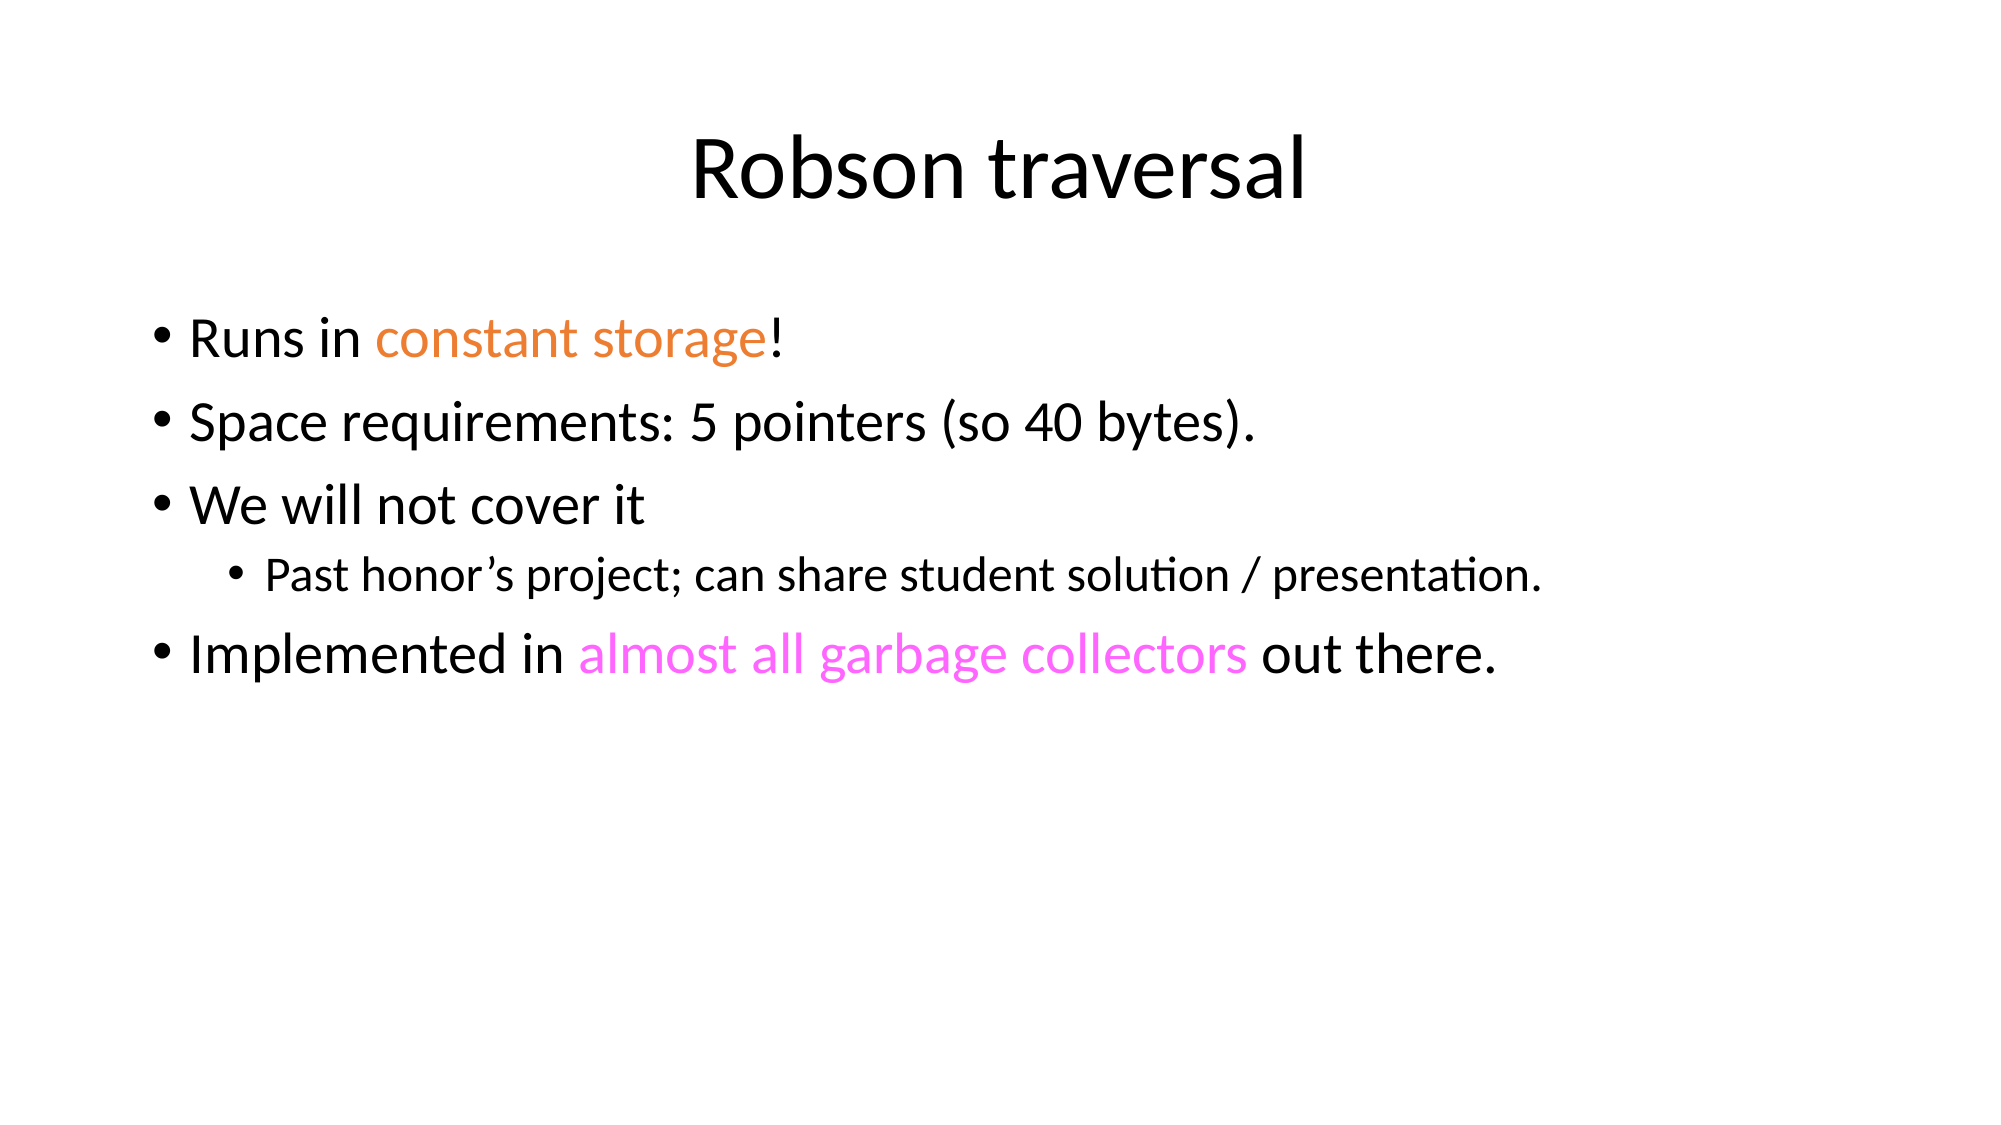

# Robson traversal
Runs in constant storage!
Space requirements: 5 pointers (so 40 bytes).
We will not cover it
Past honor’s project; can share student solution / presentation.
Implemented in almost all garbage collectors out there.